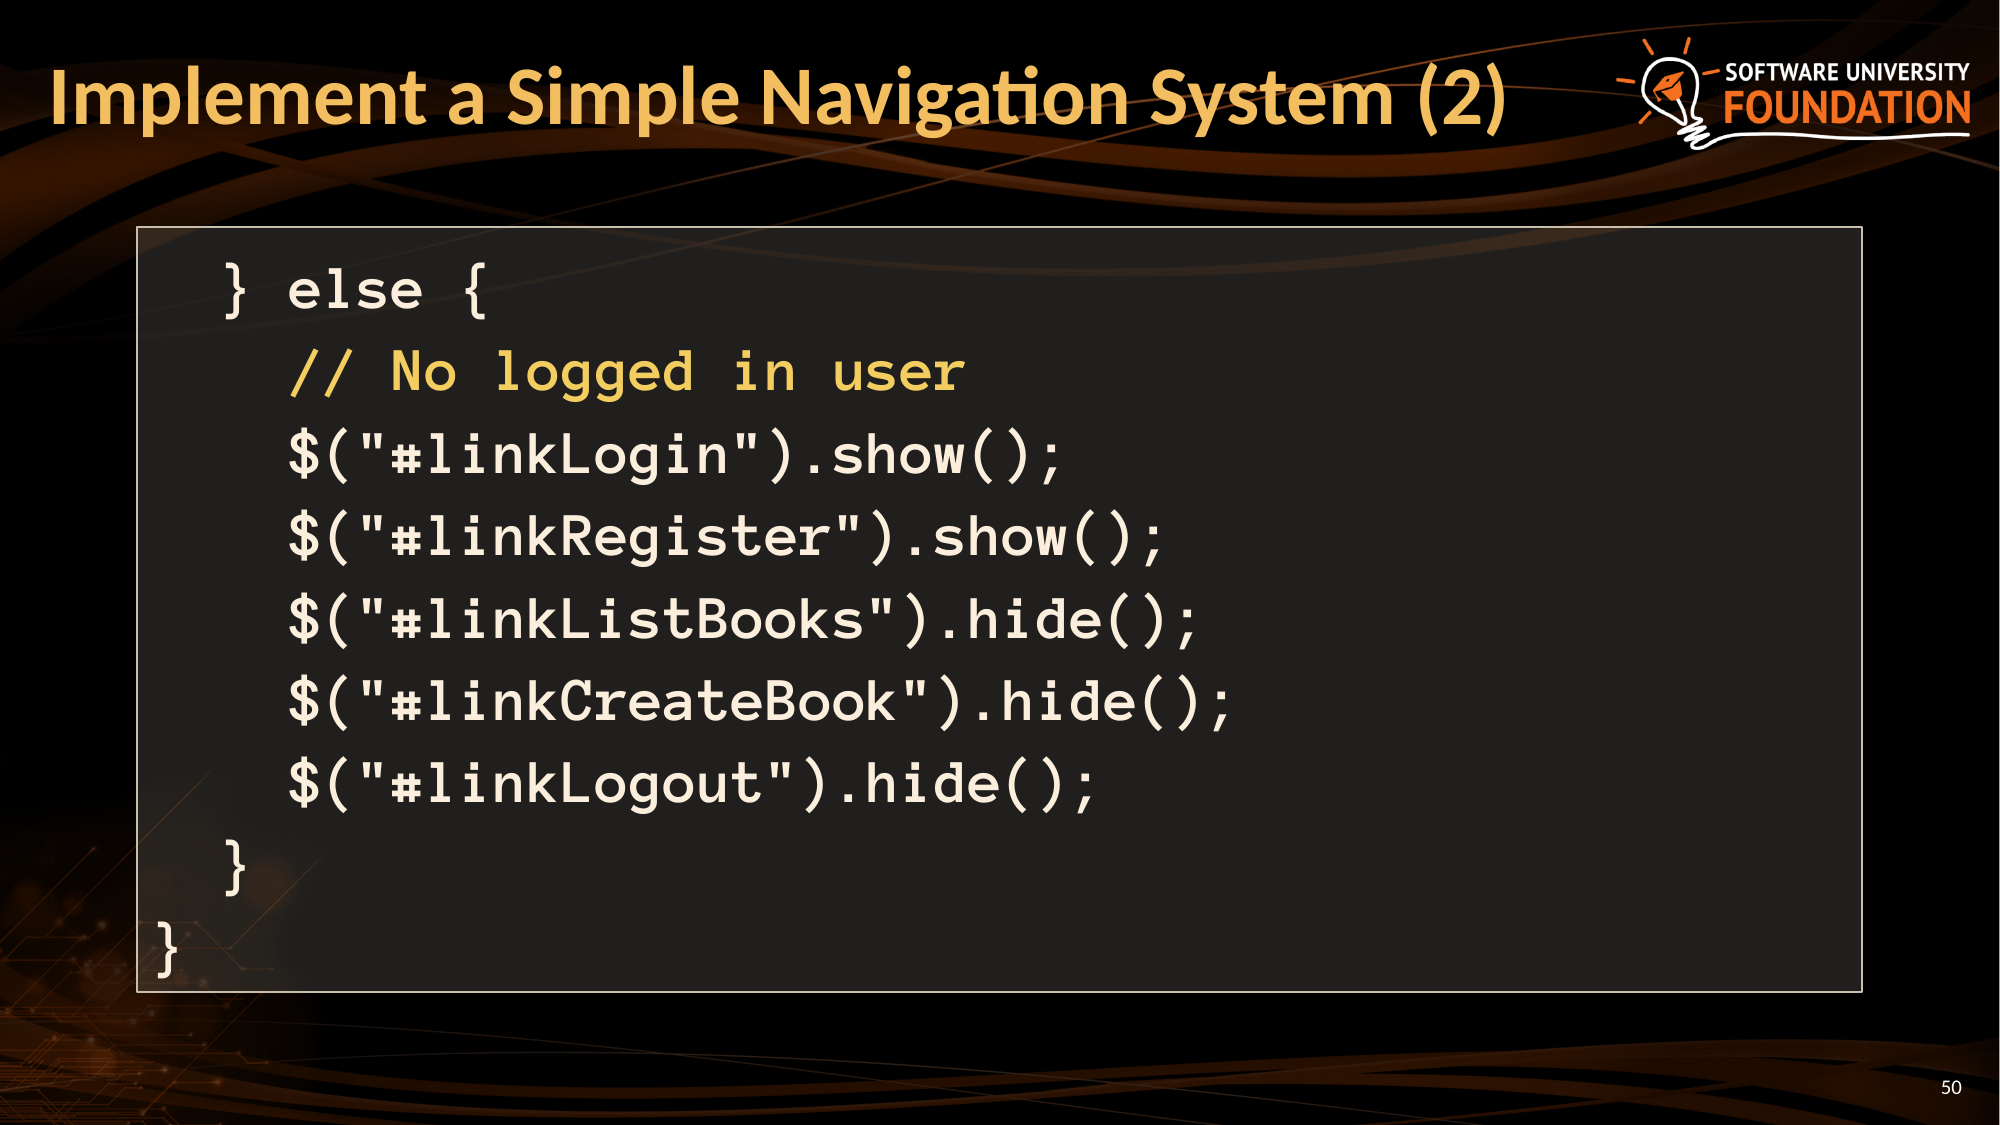

# Implement a Simple Navigation System (2)
  } else {
    // No logged in user
    $("#linkLogin").show();
    $("#linkRegister").show();
    $("#linkListBooks").hide();
    $("#linkCreateBook").hide();
    $("#linkLogout").hide();
  }
}
50